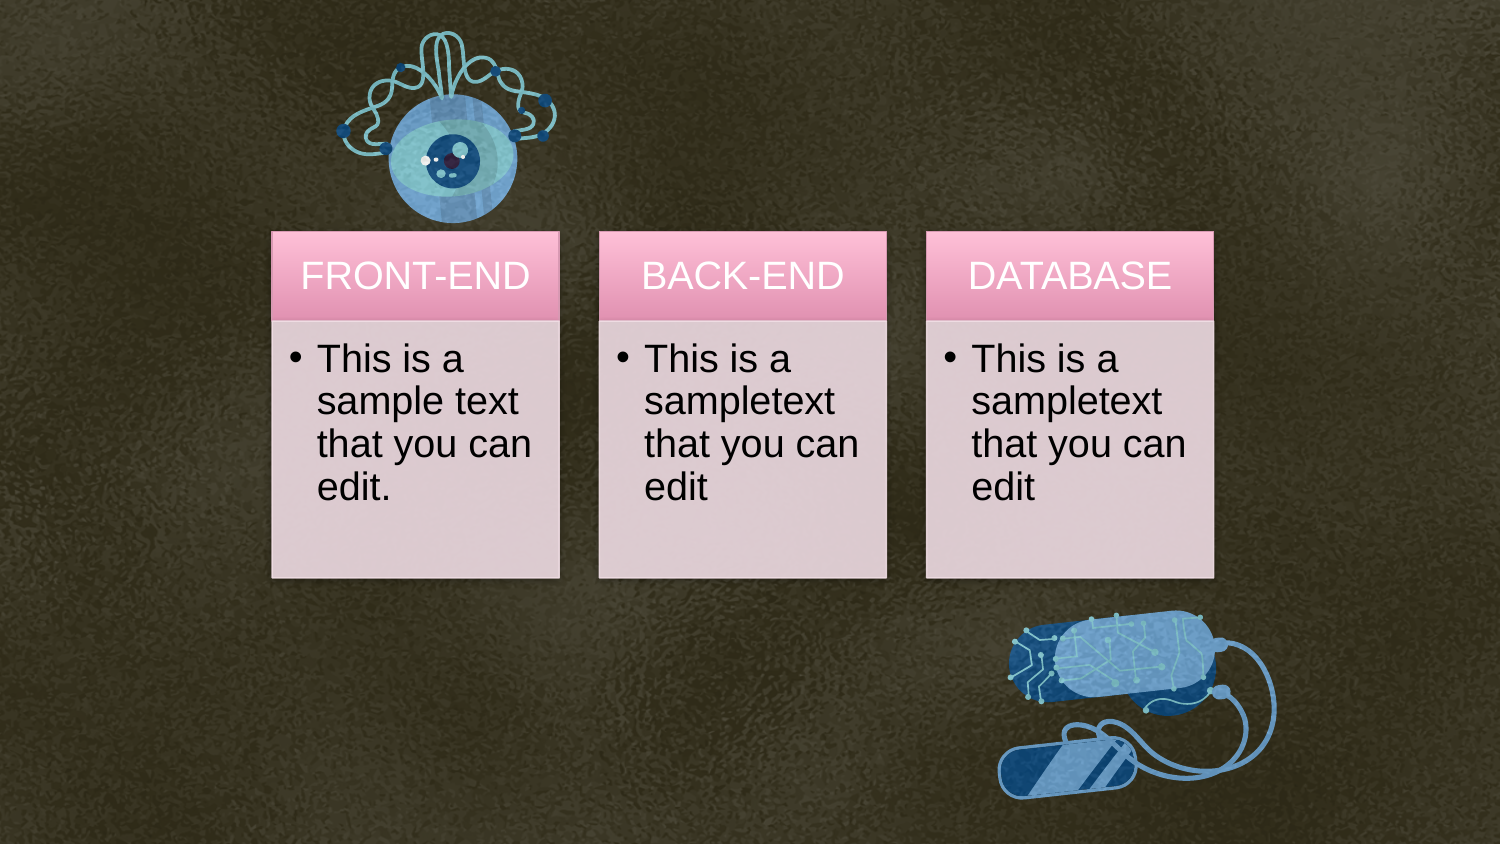

FRONT-END
This is a sample text that you can edit.

BACK-END
This is a sampletext that you can edit
DATABASE
This is a sampletext that you can edit